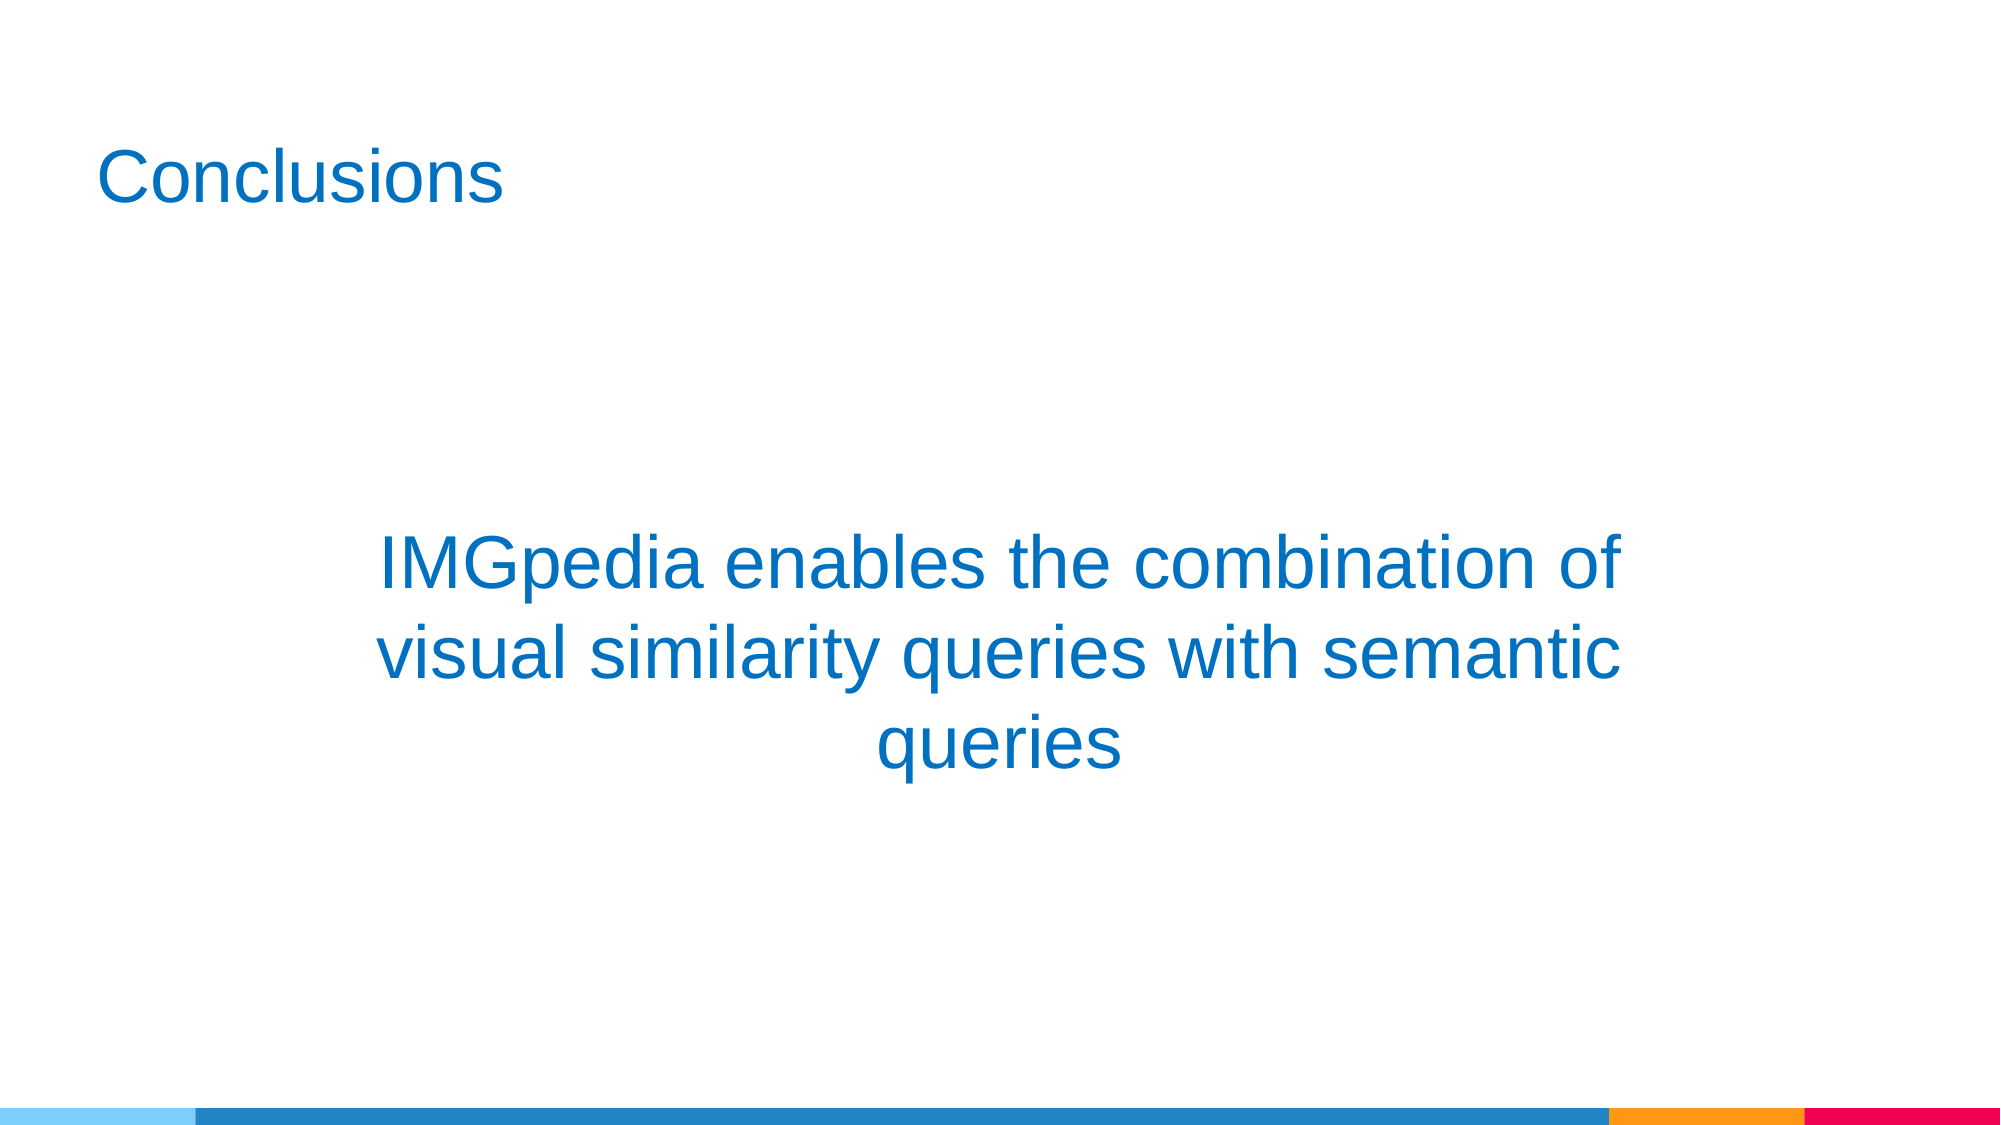

# Conclusions
IMGpedia enables the combination of visual similarity queries with semantic queries